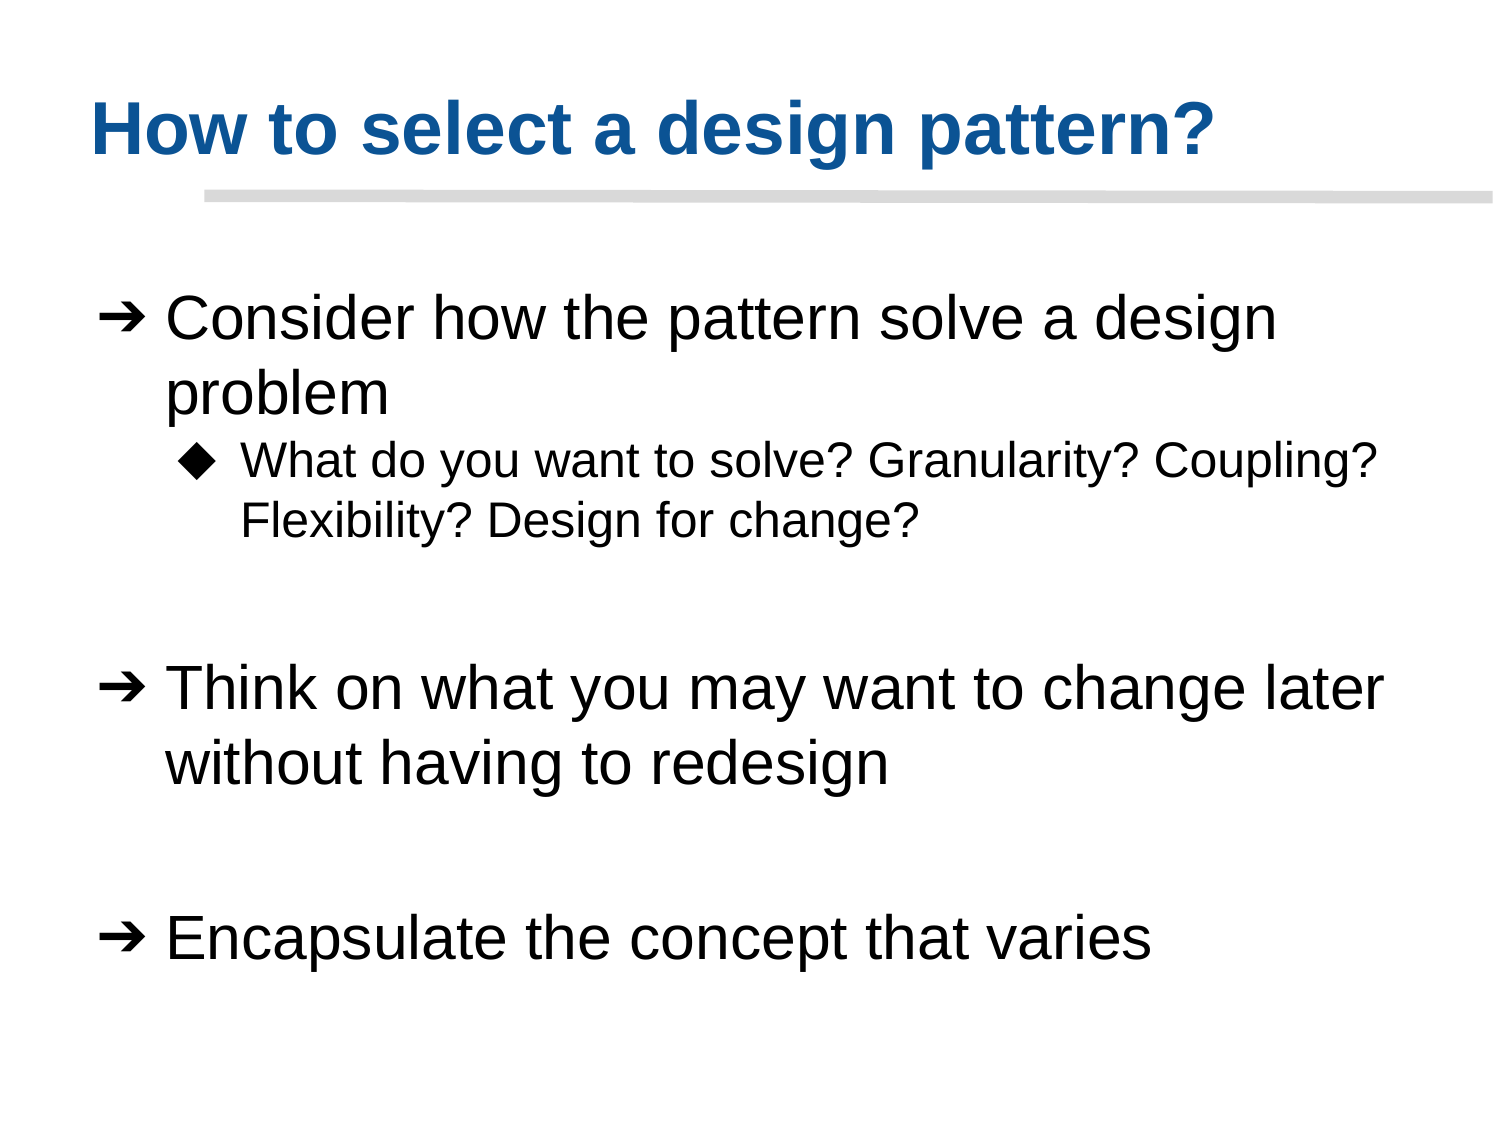

# How to select a design pattern?
Consider how the pattern solve a design problem
What do you want to solve? Granularity? Coupling? Flexibility? Design for change?

Think on what you may want to change later without having to redesign

Encapsulate the concept that varies